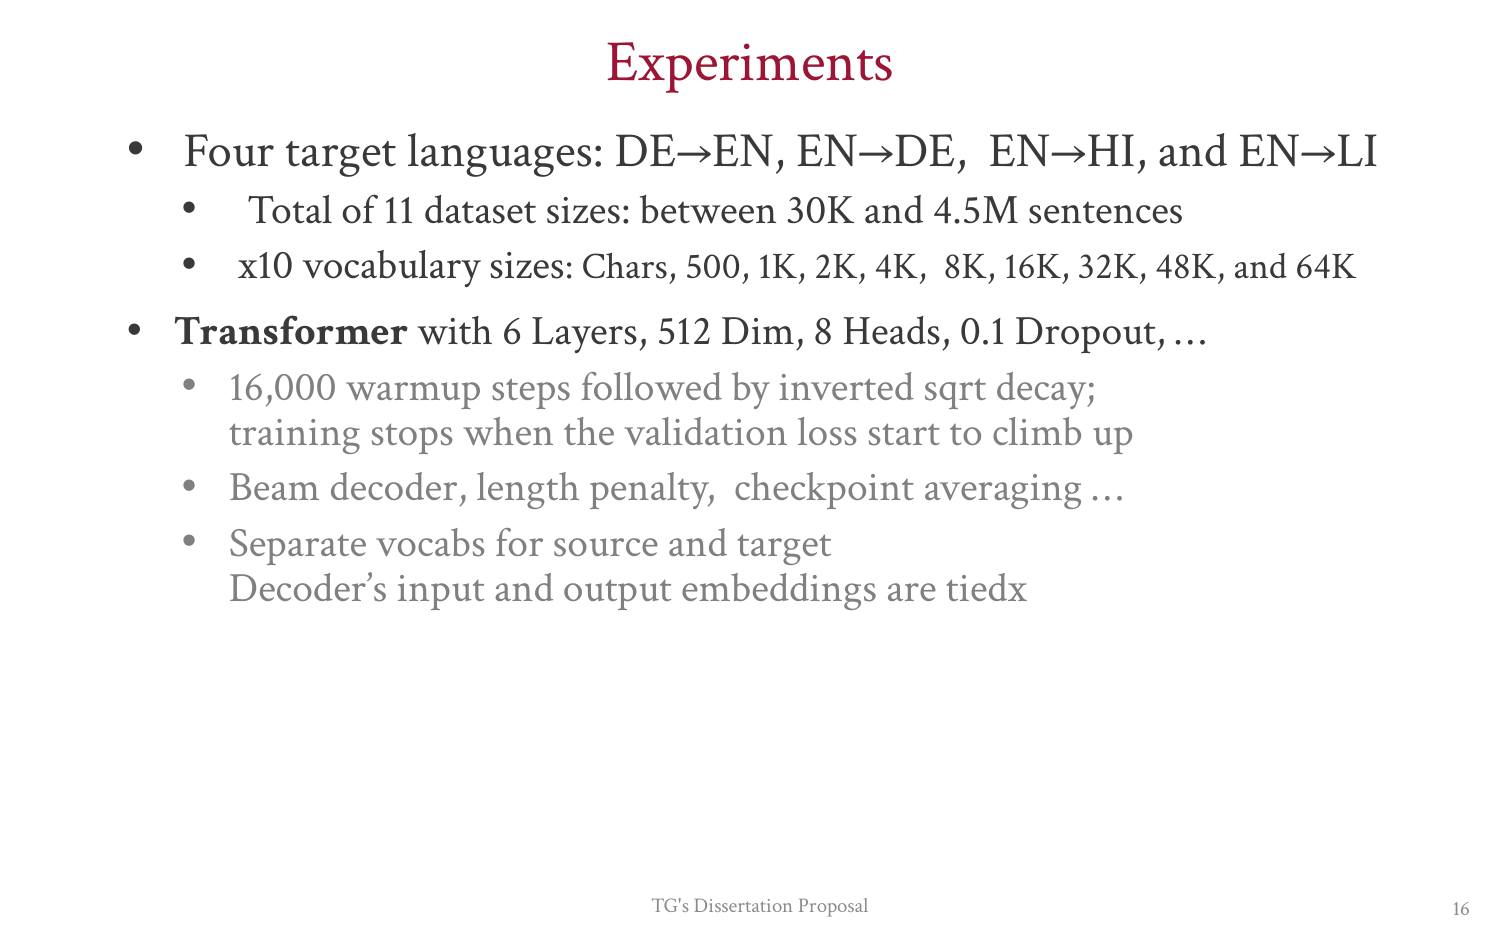

# Experiments
Four target languages: DE→EN, EN→DE,  EN→HI, and EN→LI
 Total of 11 dataset sizes: between 30K and 4.5M sentences
x10 vocabulary sizes: Chars, 500, 1K, 2K, 4K,  8K, 16K, 32K, 48K, and 64K
Transformer with 6 Layers, 512 Dim, 8 Heads, 0.1 Dropout, …
16,000 warmup steps followed by inverted sqrt decay;
training stops when the validation loss start to climb up
Beam decoder, length penalty,  checkpoint averaging …
Separate vocabs for source and target
Decoder’s input and output embeddings are tiedx
TG's Dissertation Proposal
16